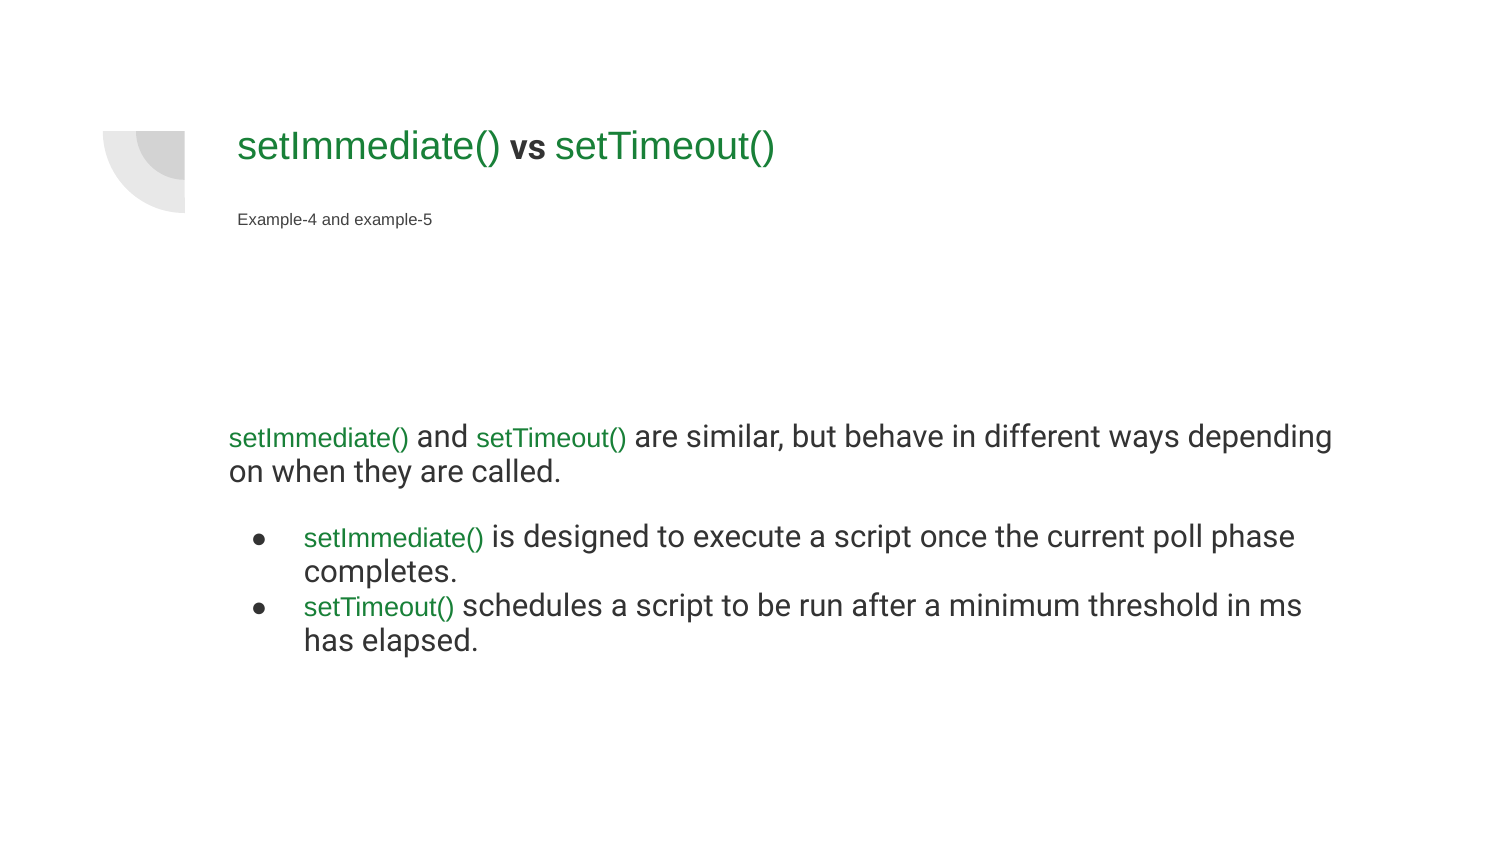

# setImmediate() vs setTimeout()
Example-4 and example-5

setImmediate() and setTimeout() are similar, but behave in different ways depending on when they are called.
setImmediate() is designed to execute a script once the current poll phase completes.
setTimeout() schedules a script to be run after a minimum threshold in ms has elapsed.